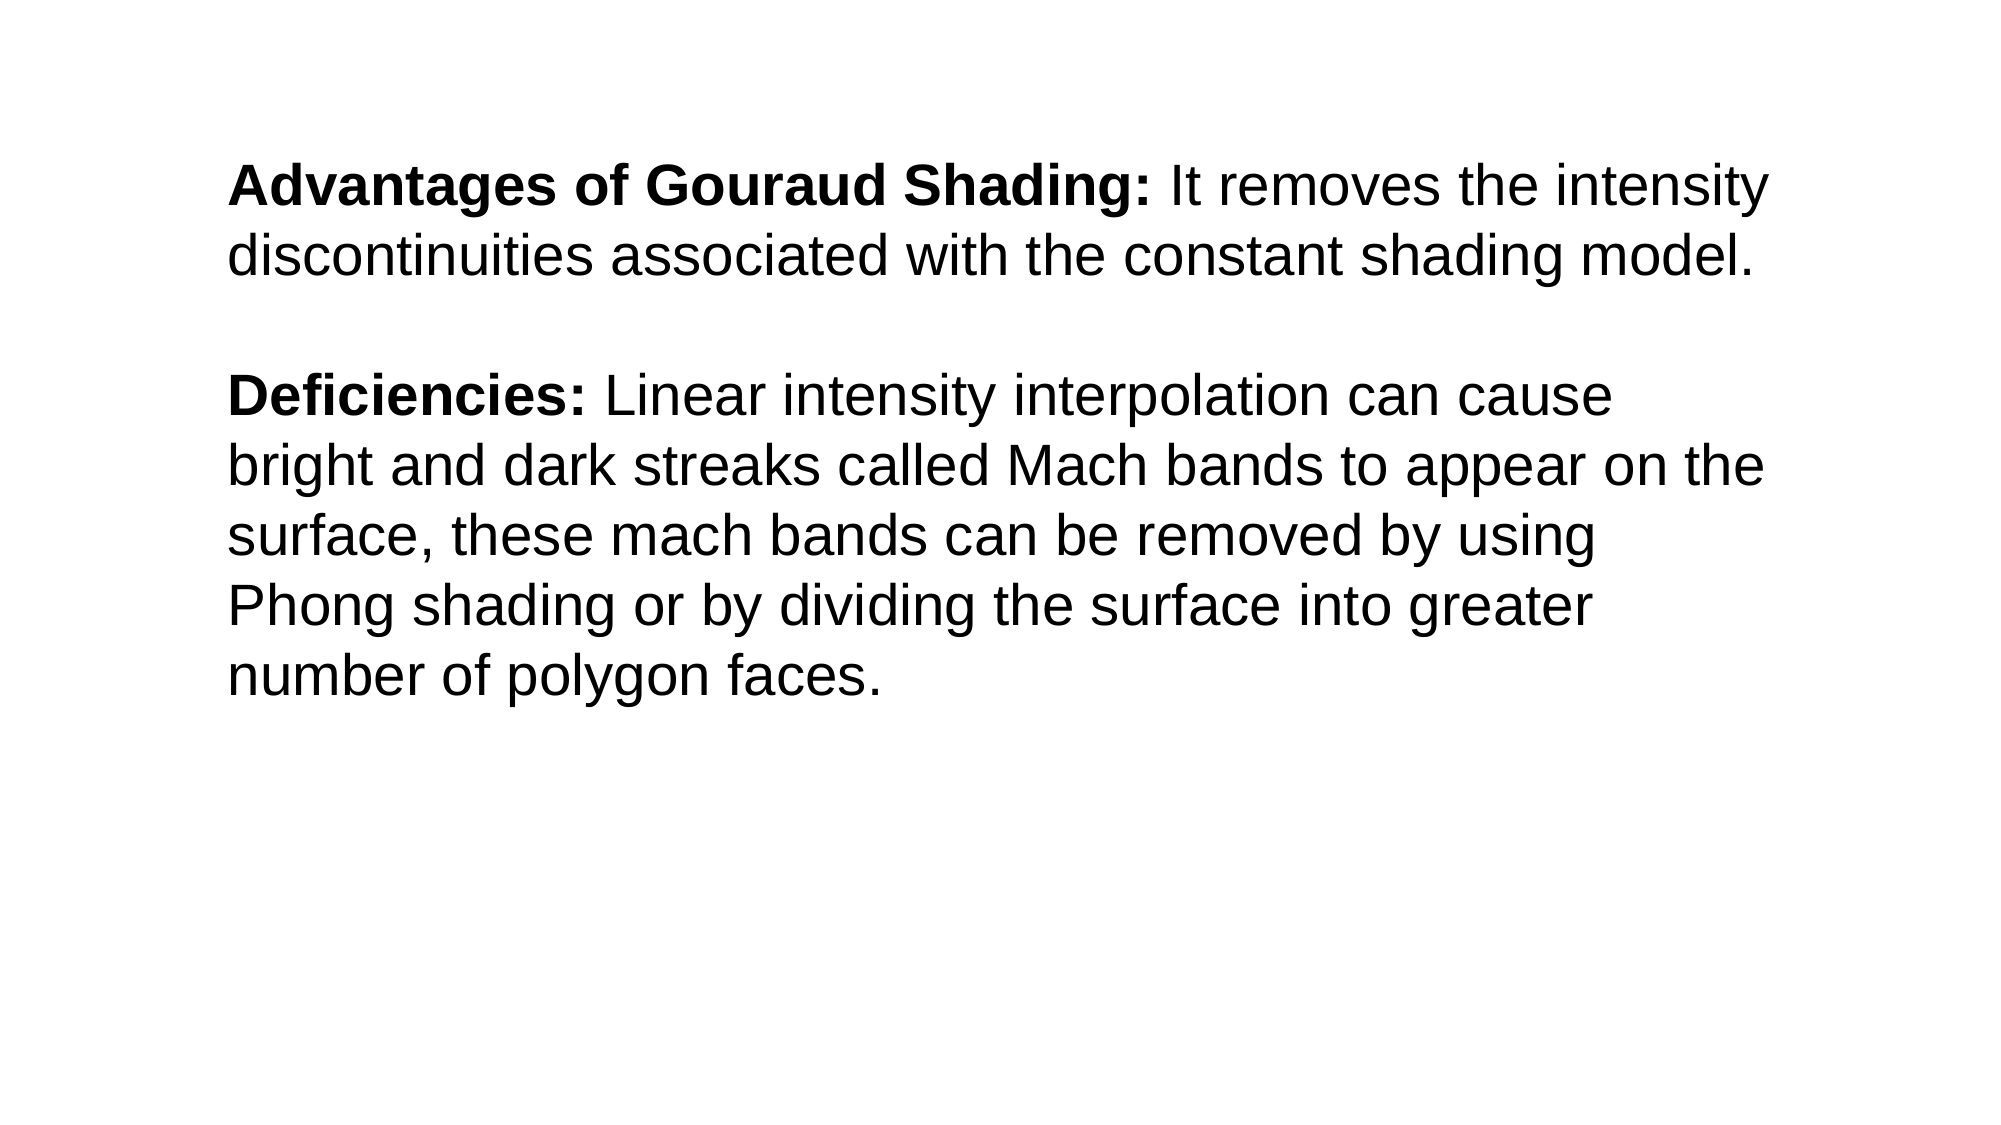

Advantages of Gouraud Shading: It removes the intensity discontinuities associated with the constant shading model.

Deficiencies: Linear intensity interpolation can cause bright and dark streaks called Mach bands to appear on the surface, these mach bands can be removed by using Phong shading or by dividing the surface into greater number of polygon faces.